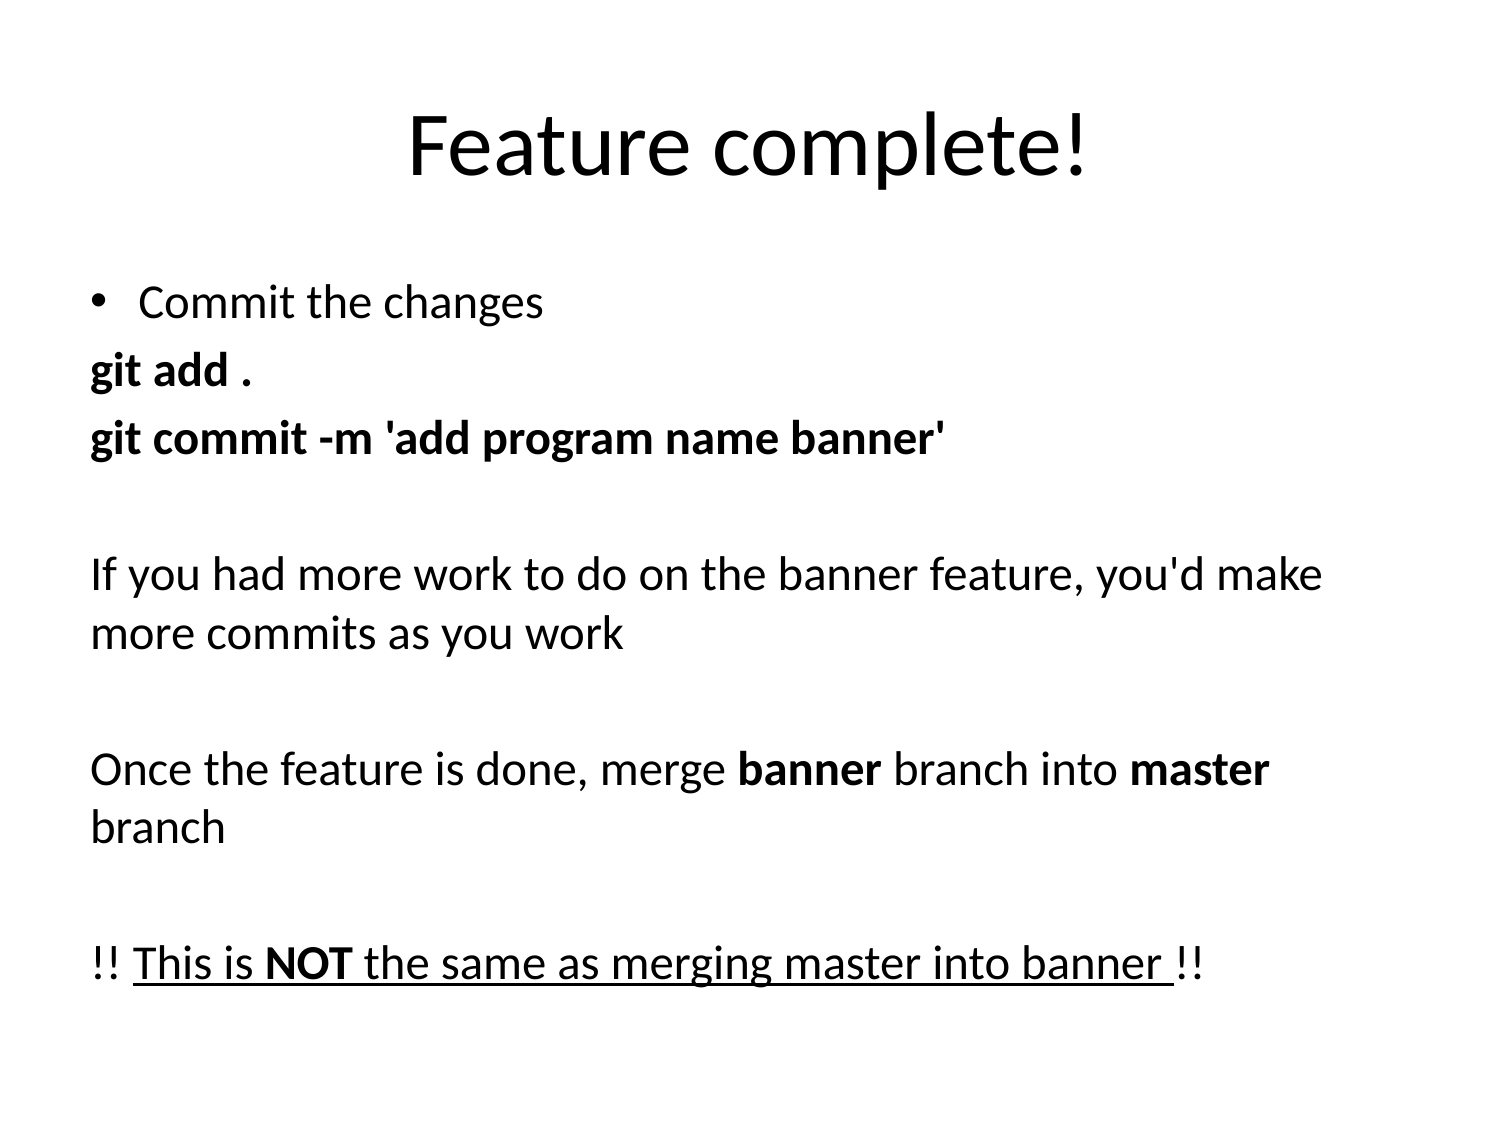

# Feature complete!
Commit the changes
git add .
git commit -m 'add program name banner'

If you had more work to do on the banner feature, you'd make more commits as you work

Once the feature is done, merge banner branch into master branch

!! This is NOT the same as merging master into banner !!